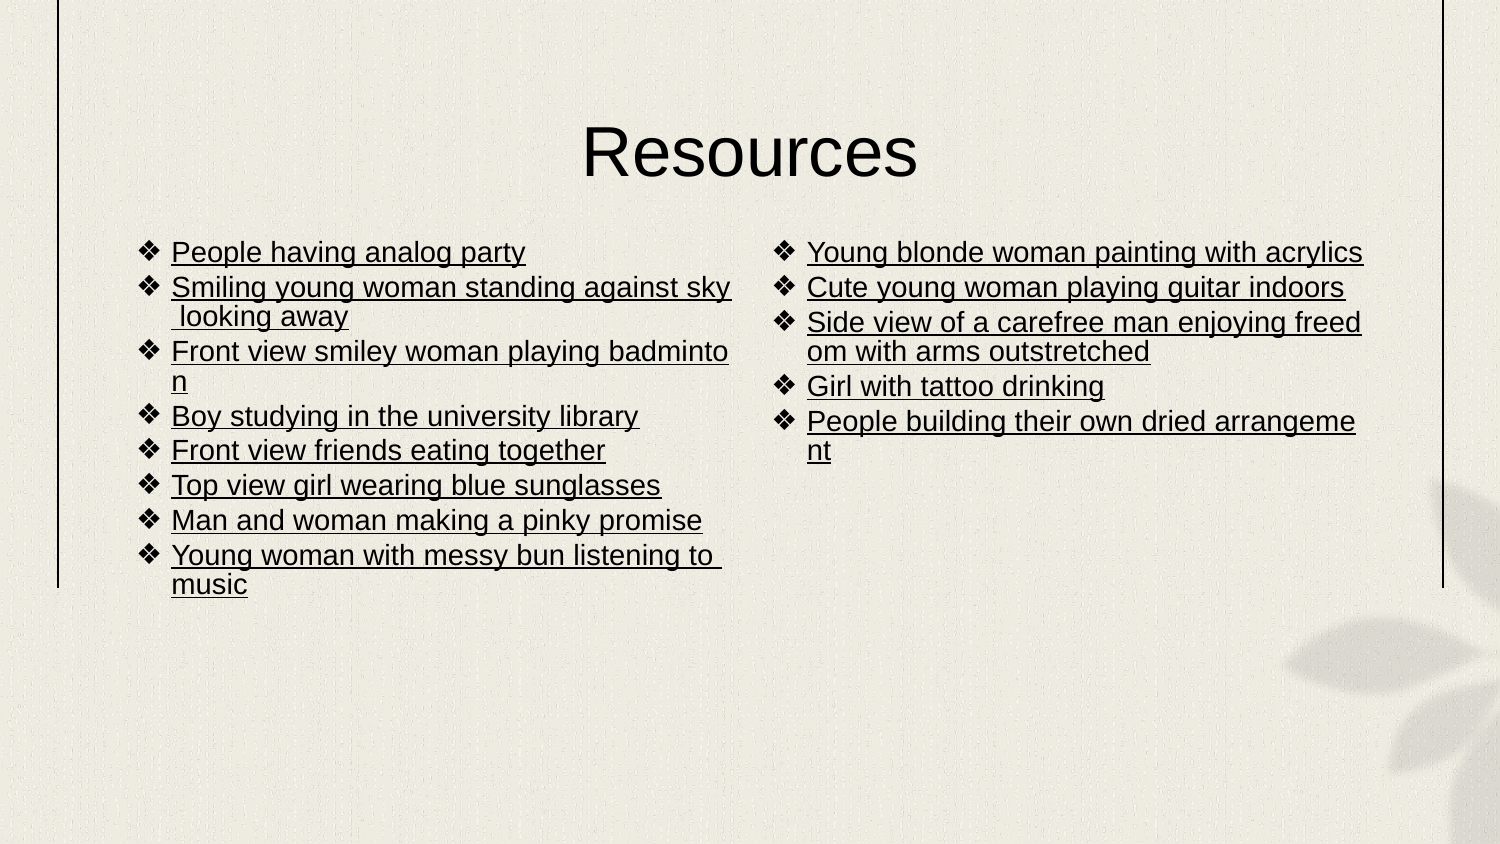

# Resources
People having analog party
Smiling young woman standing against sky looking away
Front view smiley woman playing badminton
Boy studying in the university library
Front view friends eating together
Top view girl wearing blue sunglasses
Man and woman making a pinky promise
Young woman with messy bun listening to music
Young blonde woman painting with acrylics
Cute young woman playing guitar indoors
Side view of a carefree man enjoying freedom with arms outstretched
Girl with tattoo drinking
People building their own dried arrangement